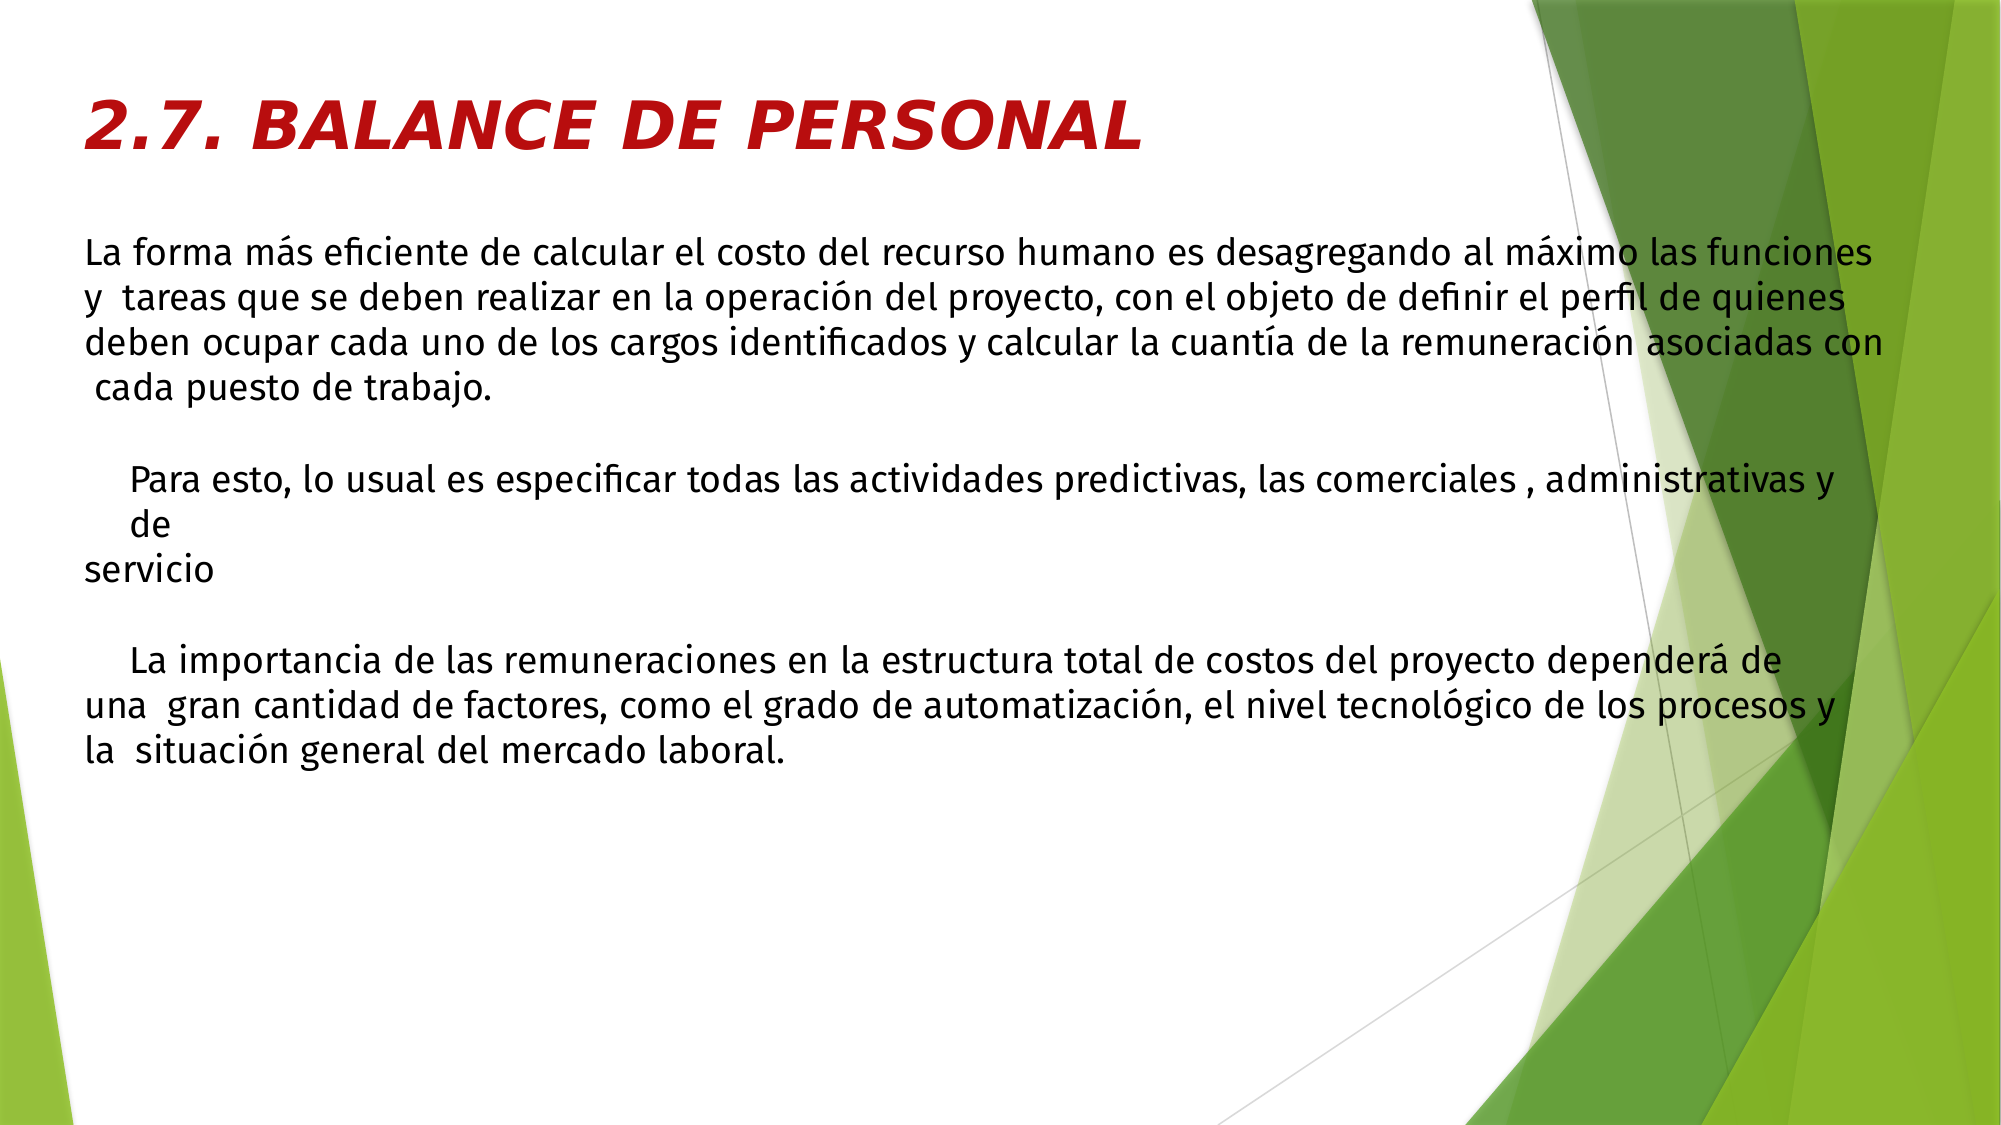

# 2.7. BALANCE DE PERSONAL
La forma más eficiente de calcular el costo del recurso humano es desagregando al máximo las funciones y  tareas que se deben realizar en la operación del proyecto, con el objeto de definir el perfil de quienes  deben ocupar cada uno de los cargos identificados y calcular la cuantía de la remuneración asociadas con  cada puesto de trabajo.

Para esto, lo usual es especificar todas las actividades predictivas, las comerciales , administrativas y de
servicio

La importancia de las remuneraciones en la estructura total de costos del proyecto dependerá de una  gran cantidad de factores, como el grado de automatización, el nivel tecnológico de los procesos y la  situación general del mercado laboral.